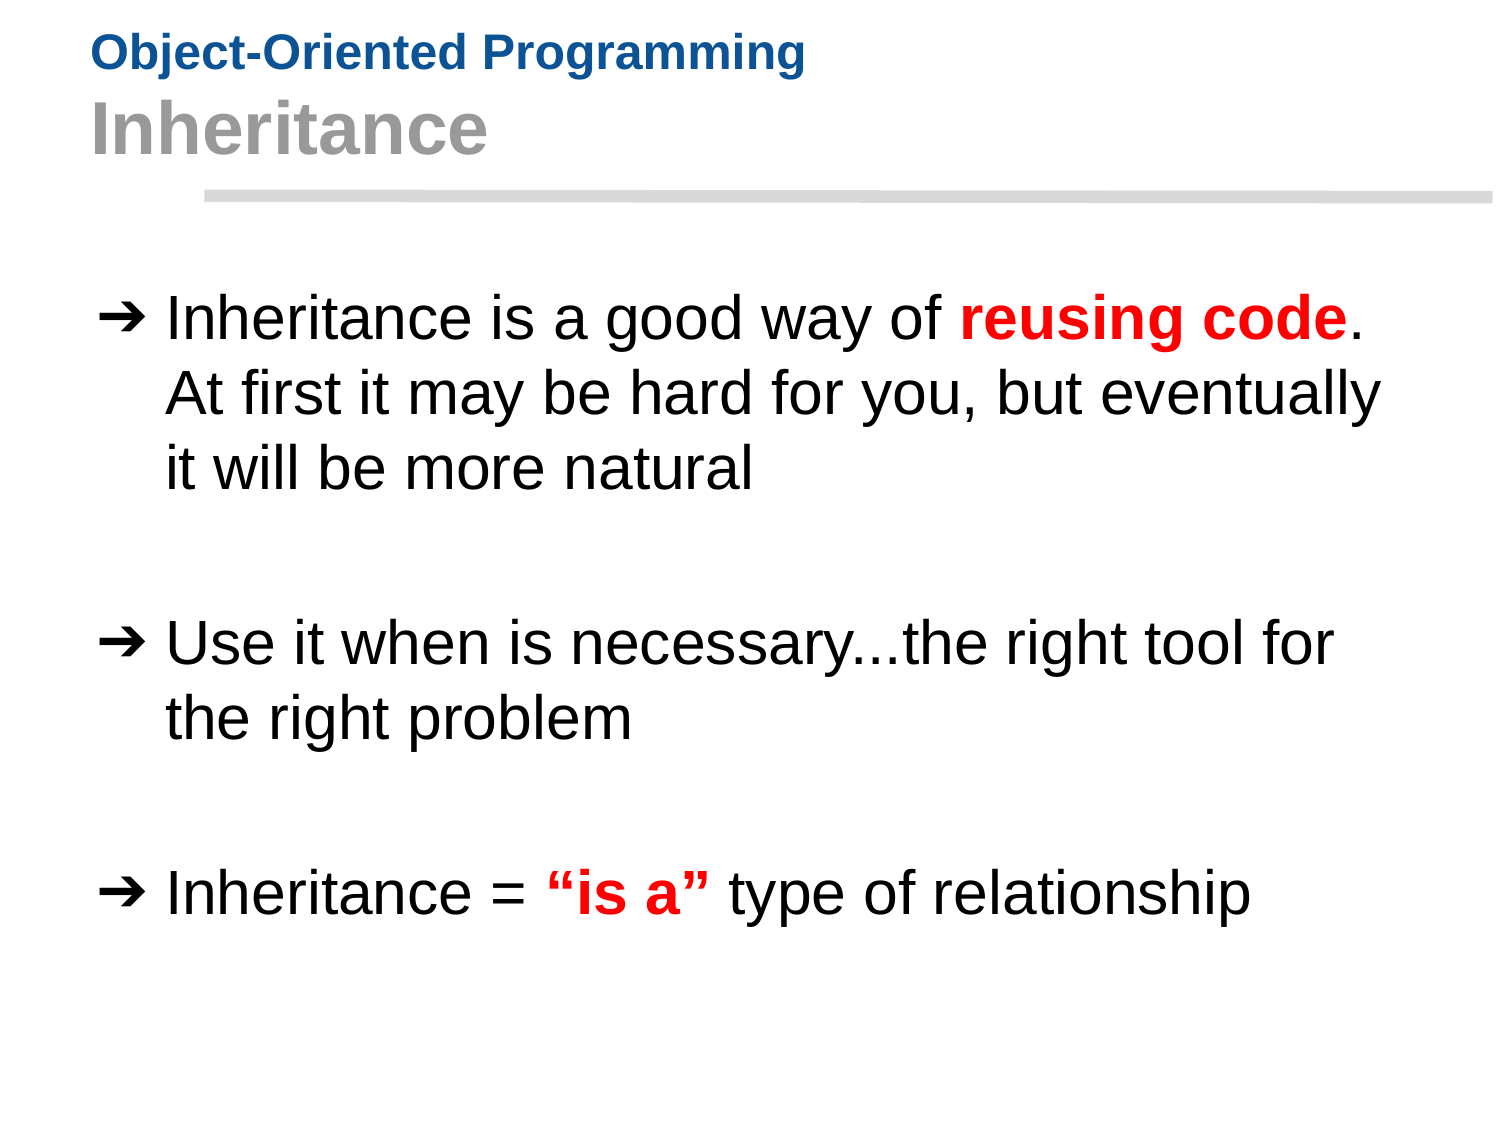

# Object-Oriented Programming Inheritance
Inheritance is a good way of reusing code. At first it may be hard for you, but eventually it will be more natural

Use it when is necessary...the right tool for the right problem

Inheritance = “is a” type of relationship